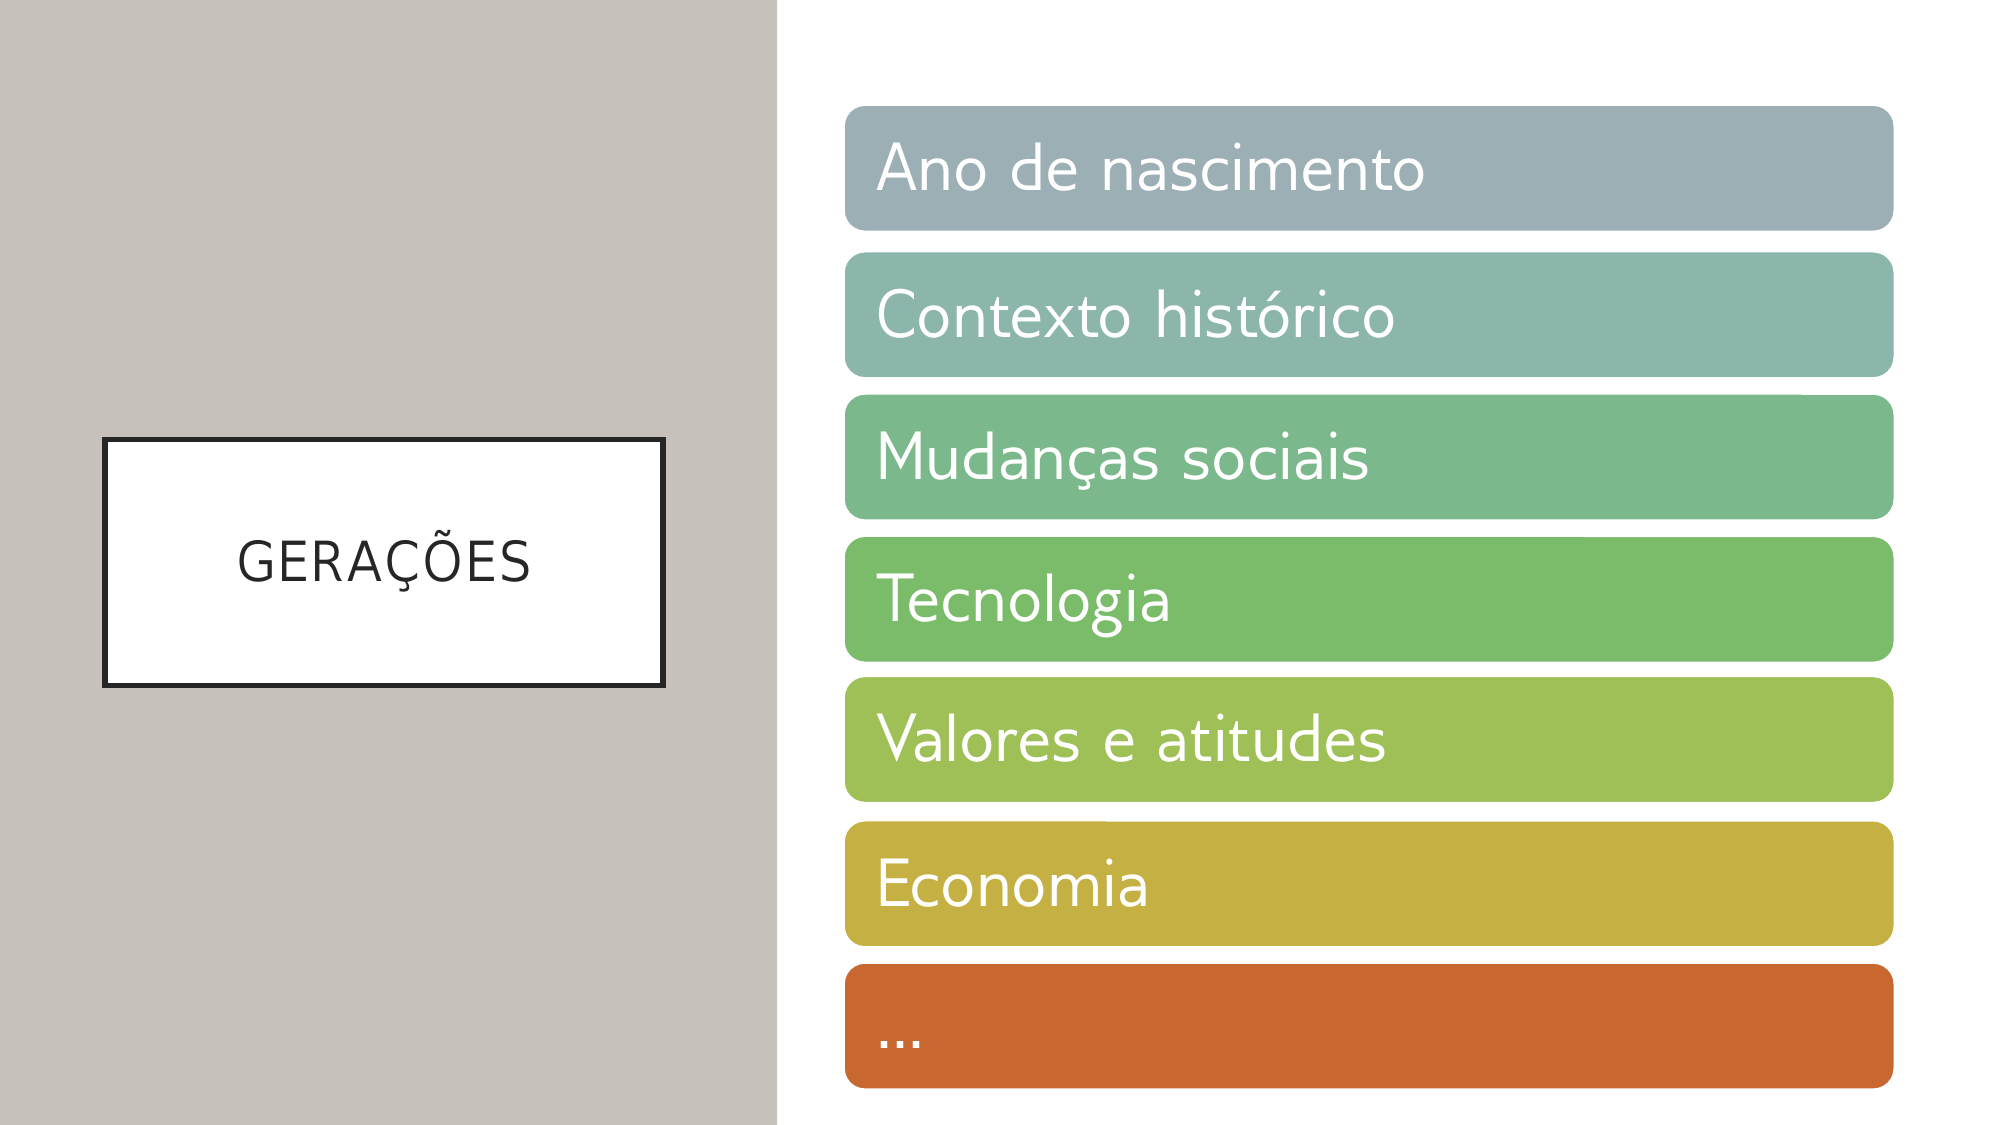

Ano de nascimento
Contexto histórico
Mudanças sociais
Tecnologia
Valores e atitudes
Economia
...
# Gerações